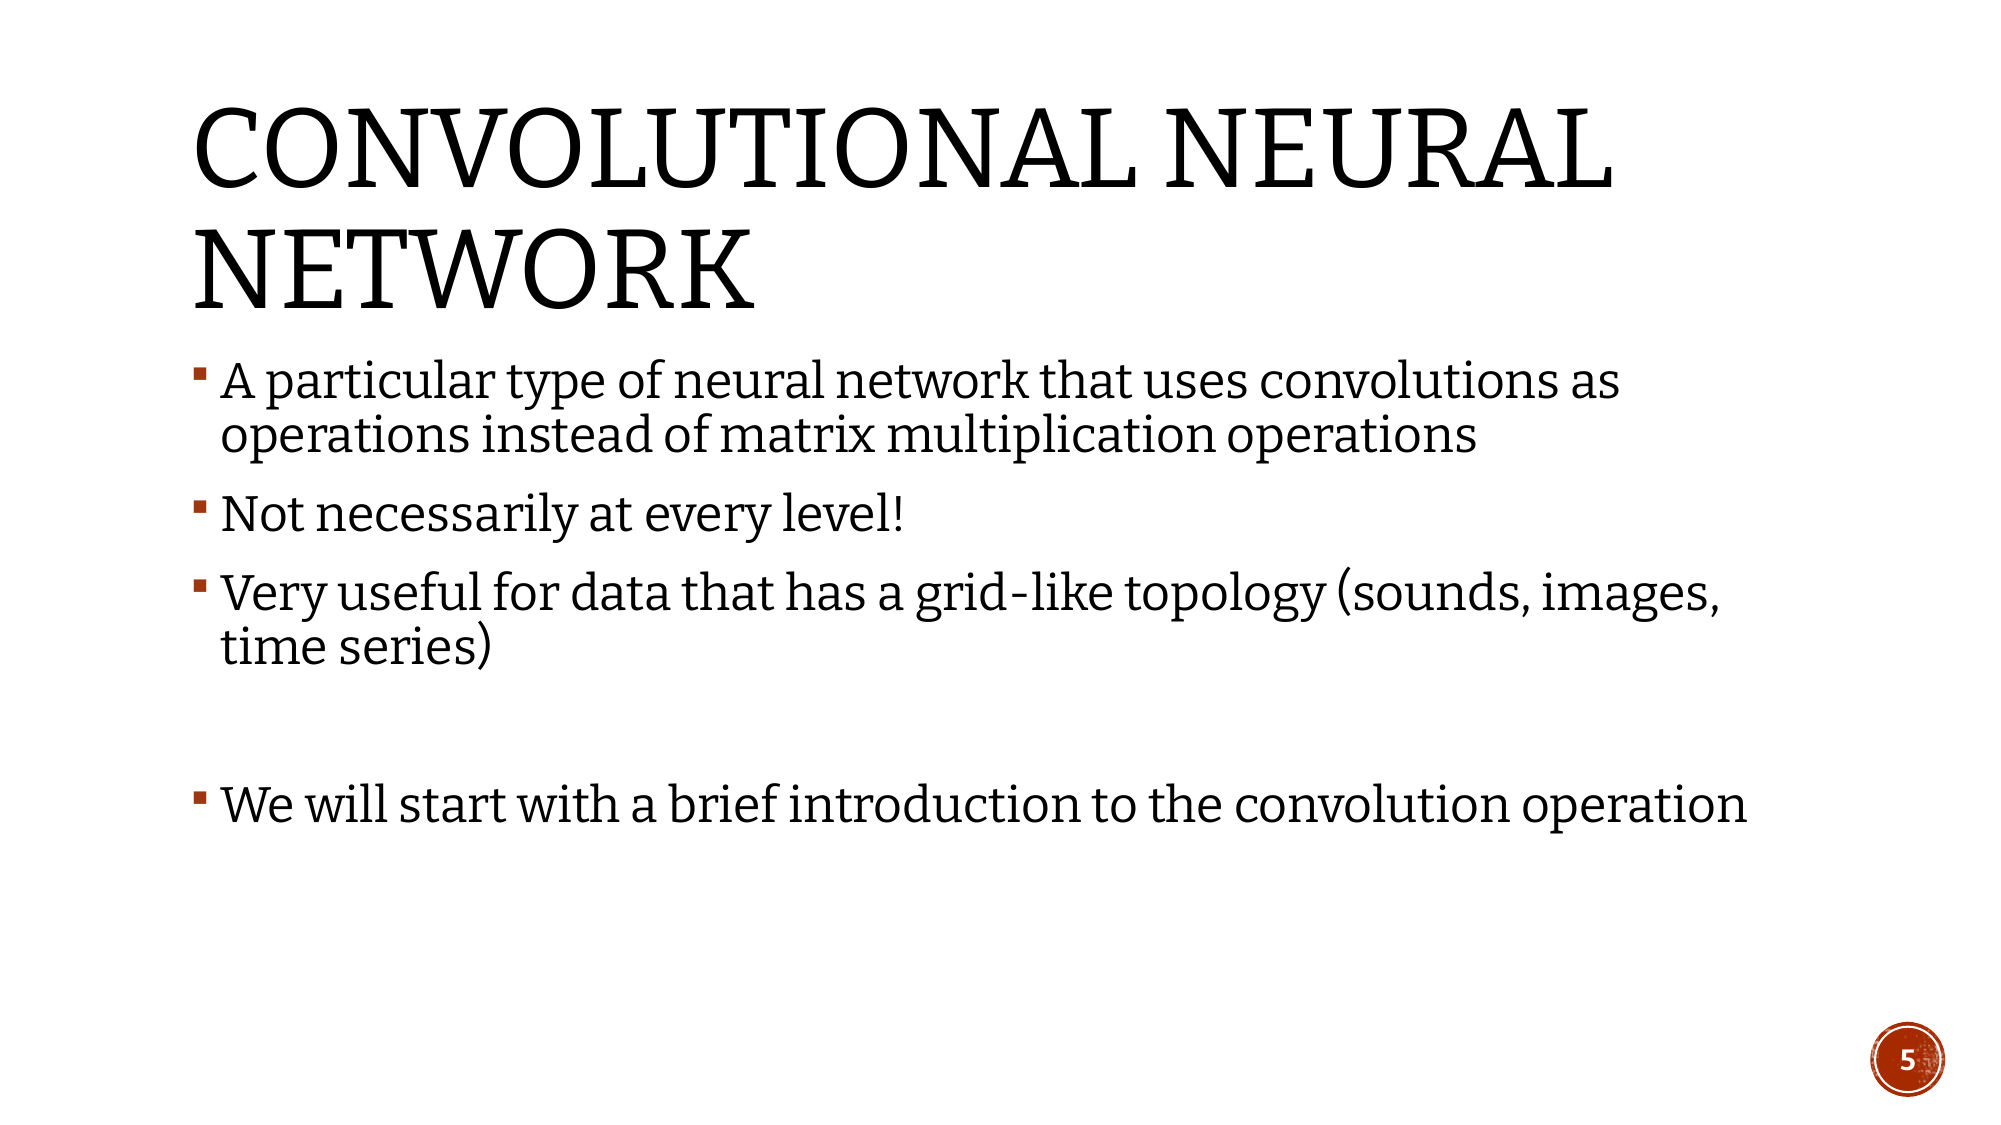

# Convolutional Neural Network
A particular type of neural network that uses convolutions as operations instead of matrix multiplication operations
Not necessarily at every level!
Very useful for data that has a grid-like topology (sounds, images, time series)

We will start with a brief introduction to the convolution operation

5